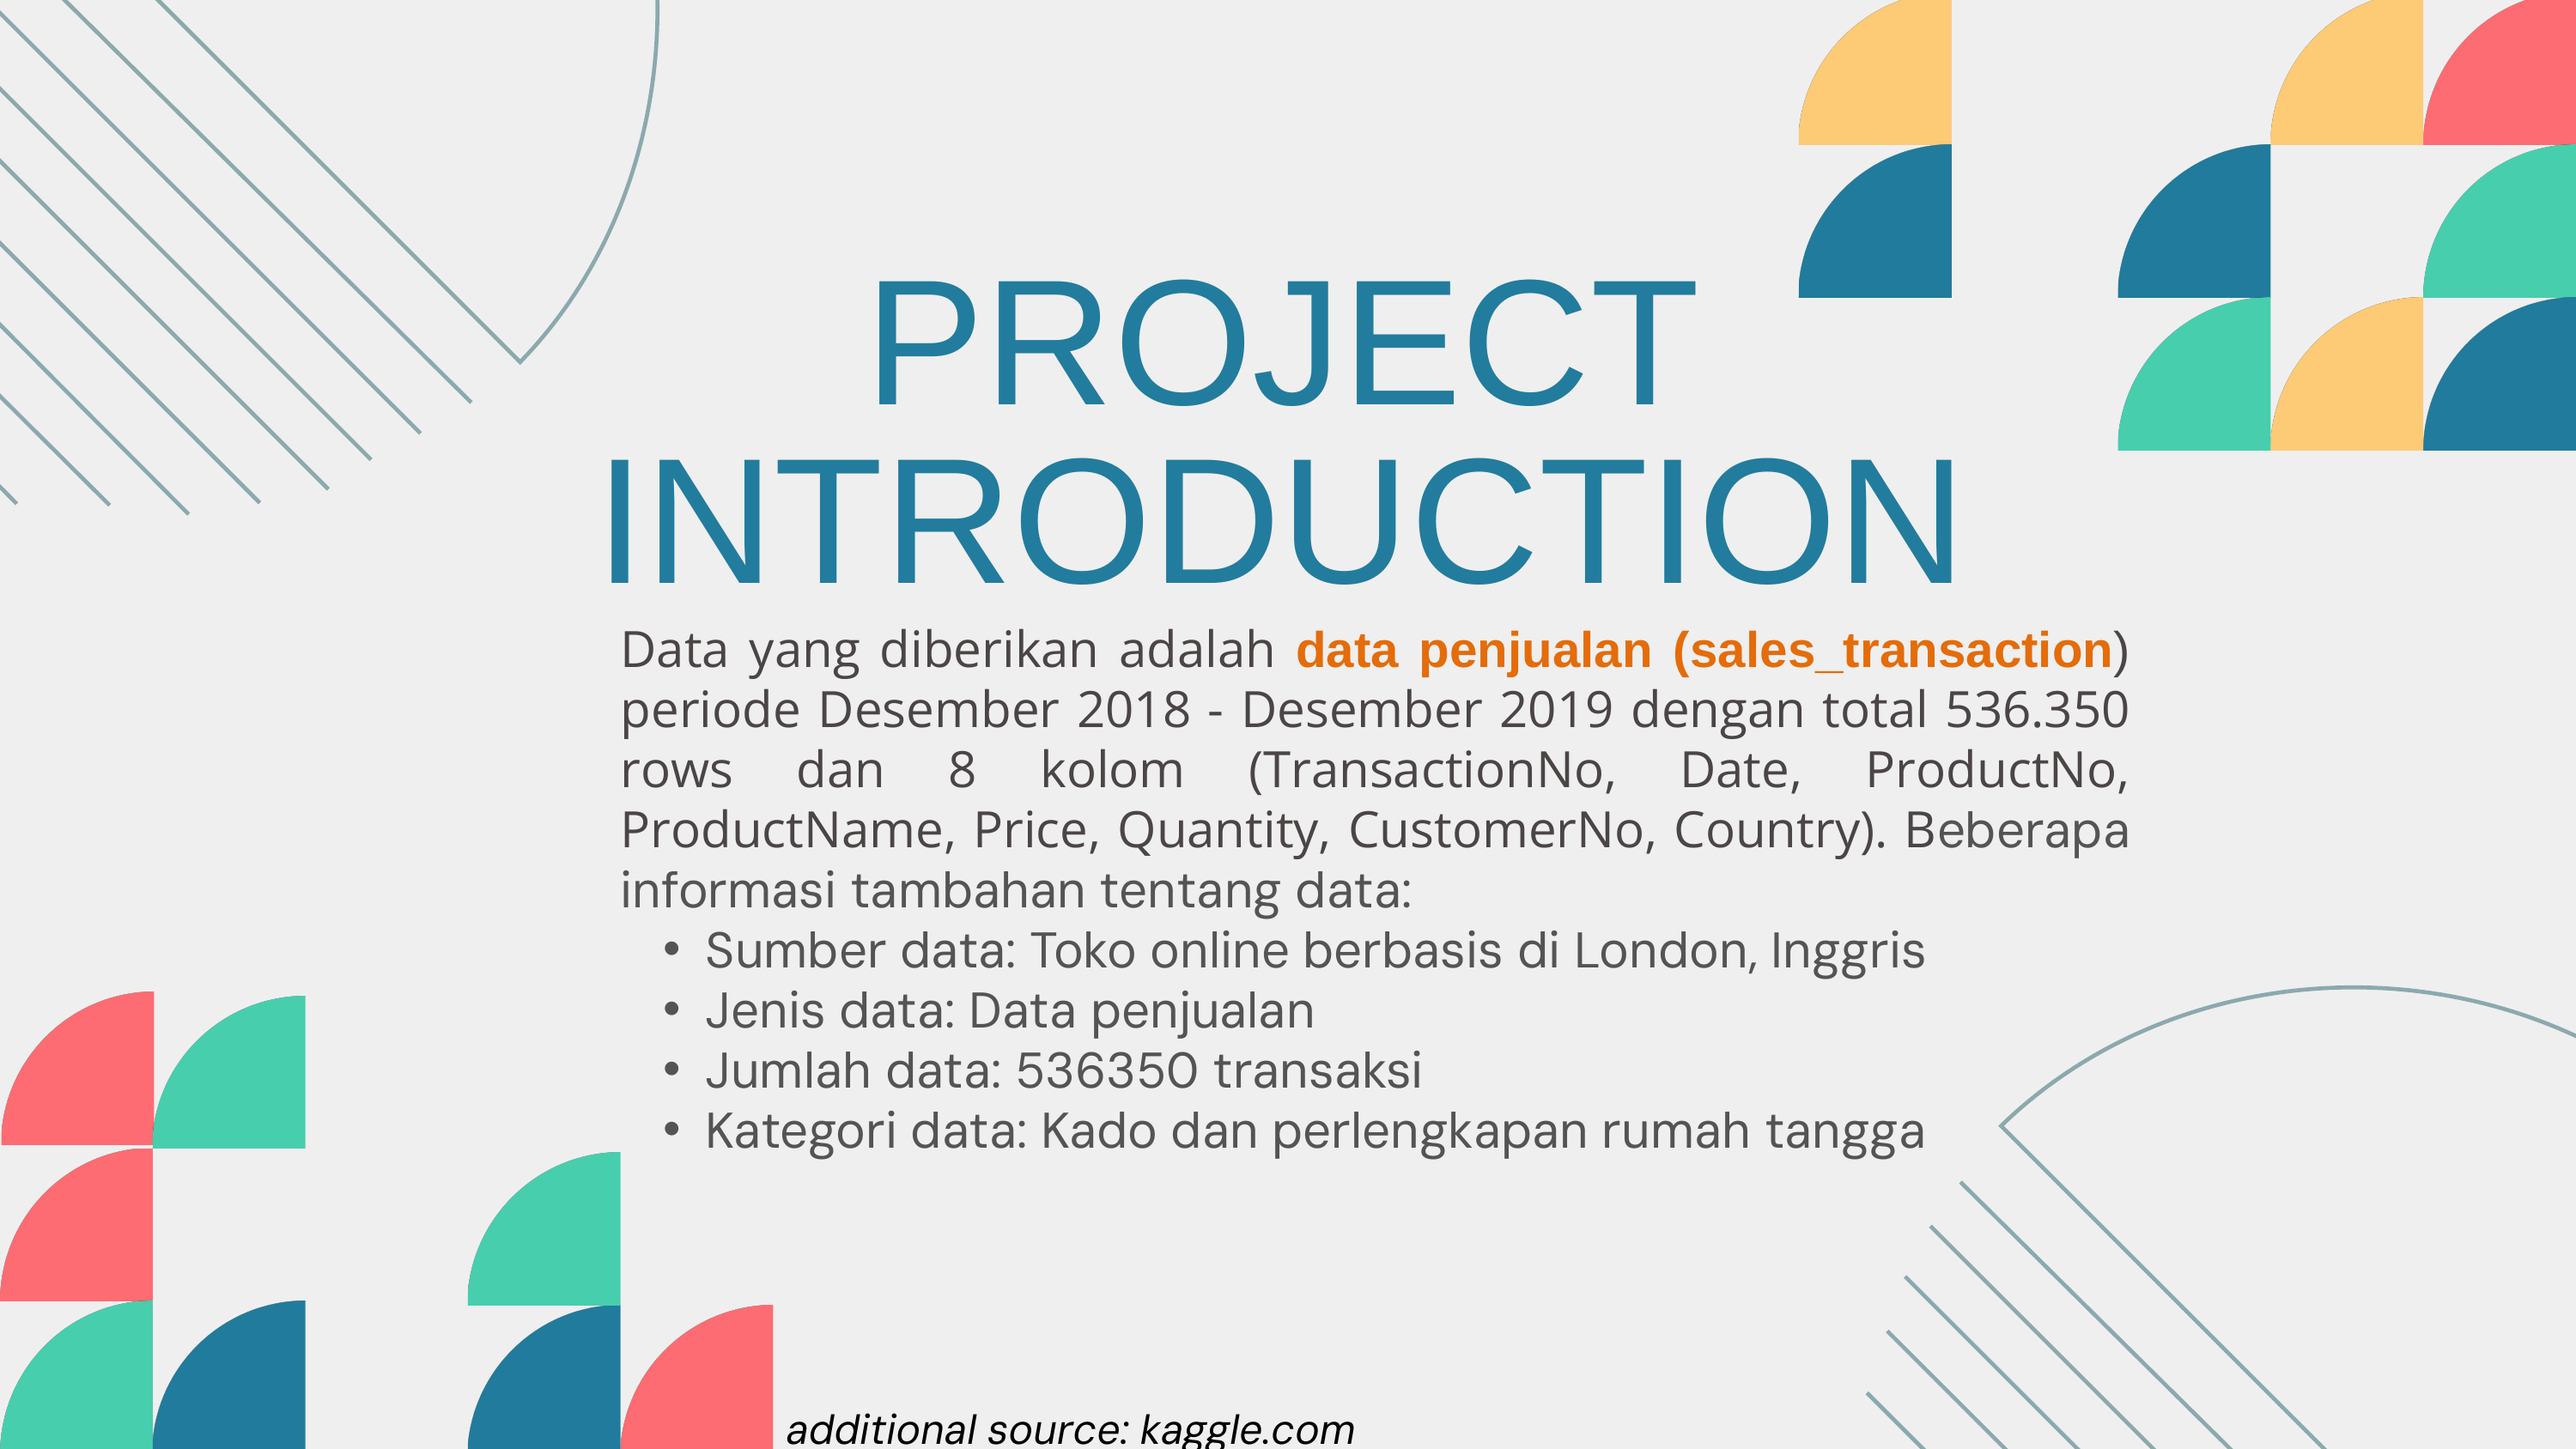

PROJECT INTRODUCTION

Data yang diberikan adalah data penjualan (sales_transaction) periode Desember 2018 - Desember 2019 dengan total 536.350 rows dan 8 kolom (TransactionNo, Date, ProductNo, ProductName, Price, Quantity, CustomerNo, Country). Beberapa informasi tambahan tentang data:
Sumber data: Toko online berbasis di London, Inggris
Jenis data: Data penjualan
Jumlah data: 536350 transaksi
Kategori data: Kado dan perlengkapan rumah tangga

additional source: kaggle.com